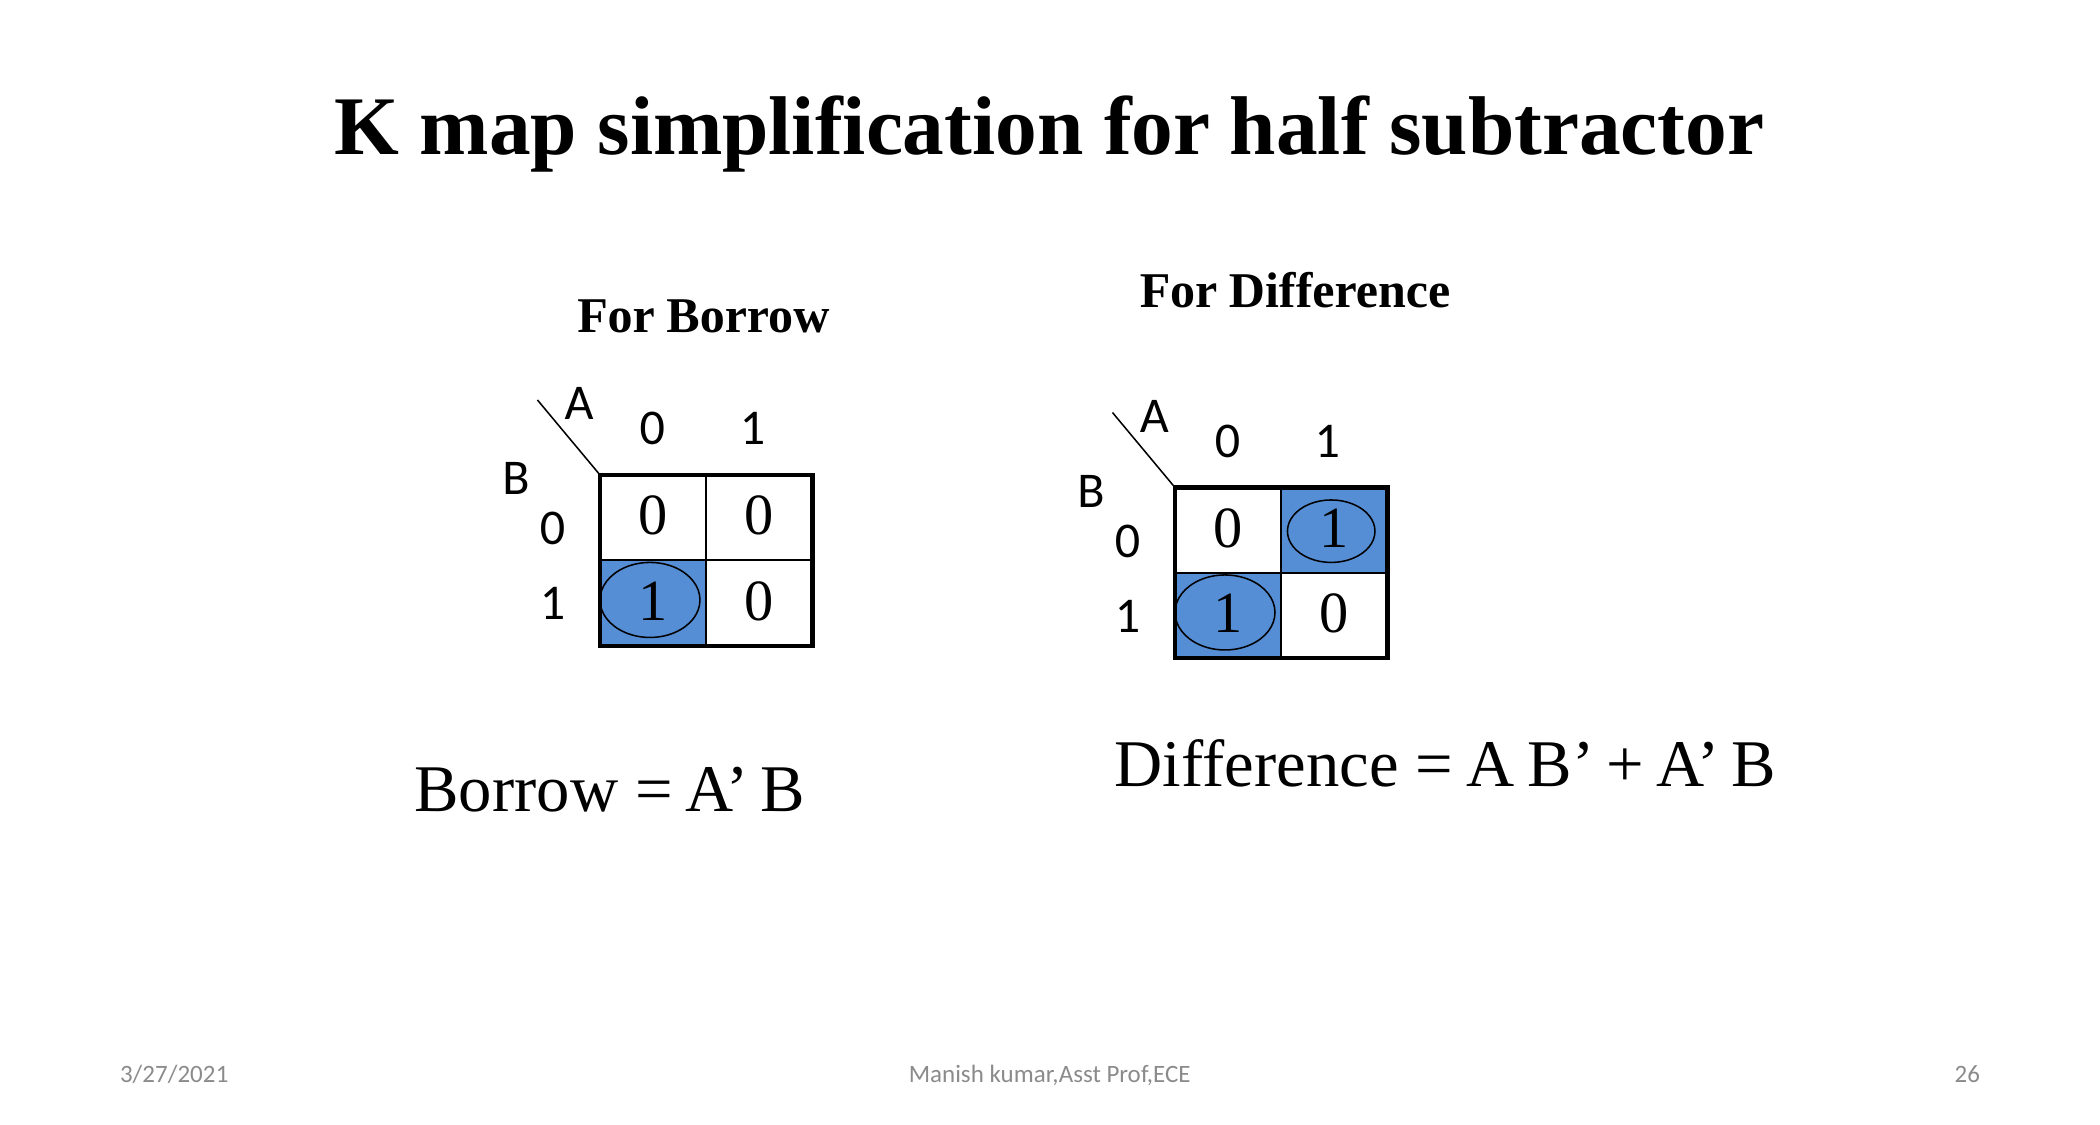

K map simplification for half subtractor
For Difference
For Borrow
A
A
0
1

0
1

B
B
| 0 | 0 |
| --- | --- |
| 1 | 0 |
0
| 0 | 1 |
| --- | --- |
| 1 | 0 |
0

1

1

Difference = A B’ + A’ B
Borrow = A’ B
3/27/2021
Manish kumar,Asst Prof,ECE
26